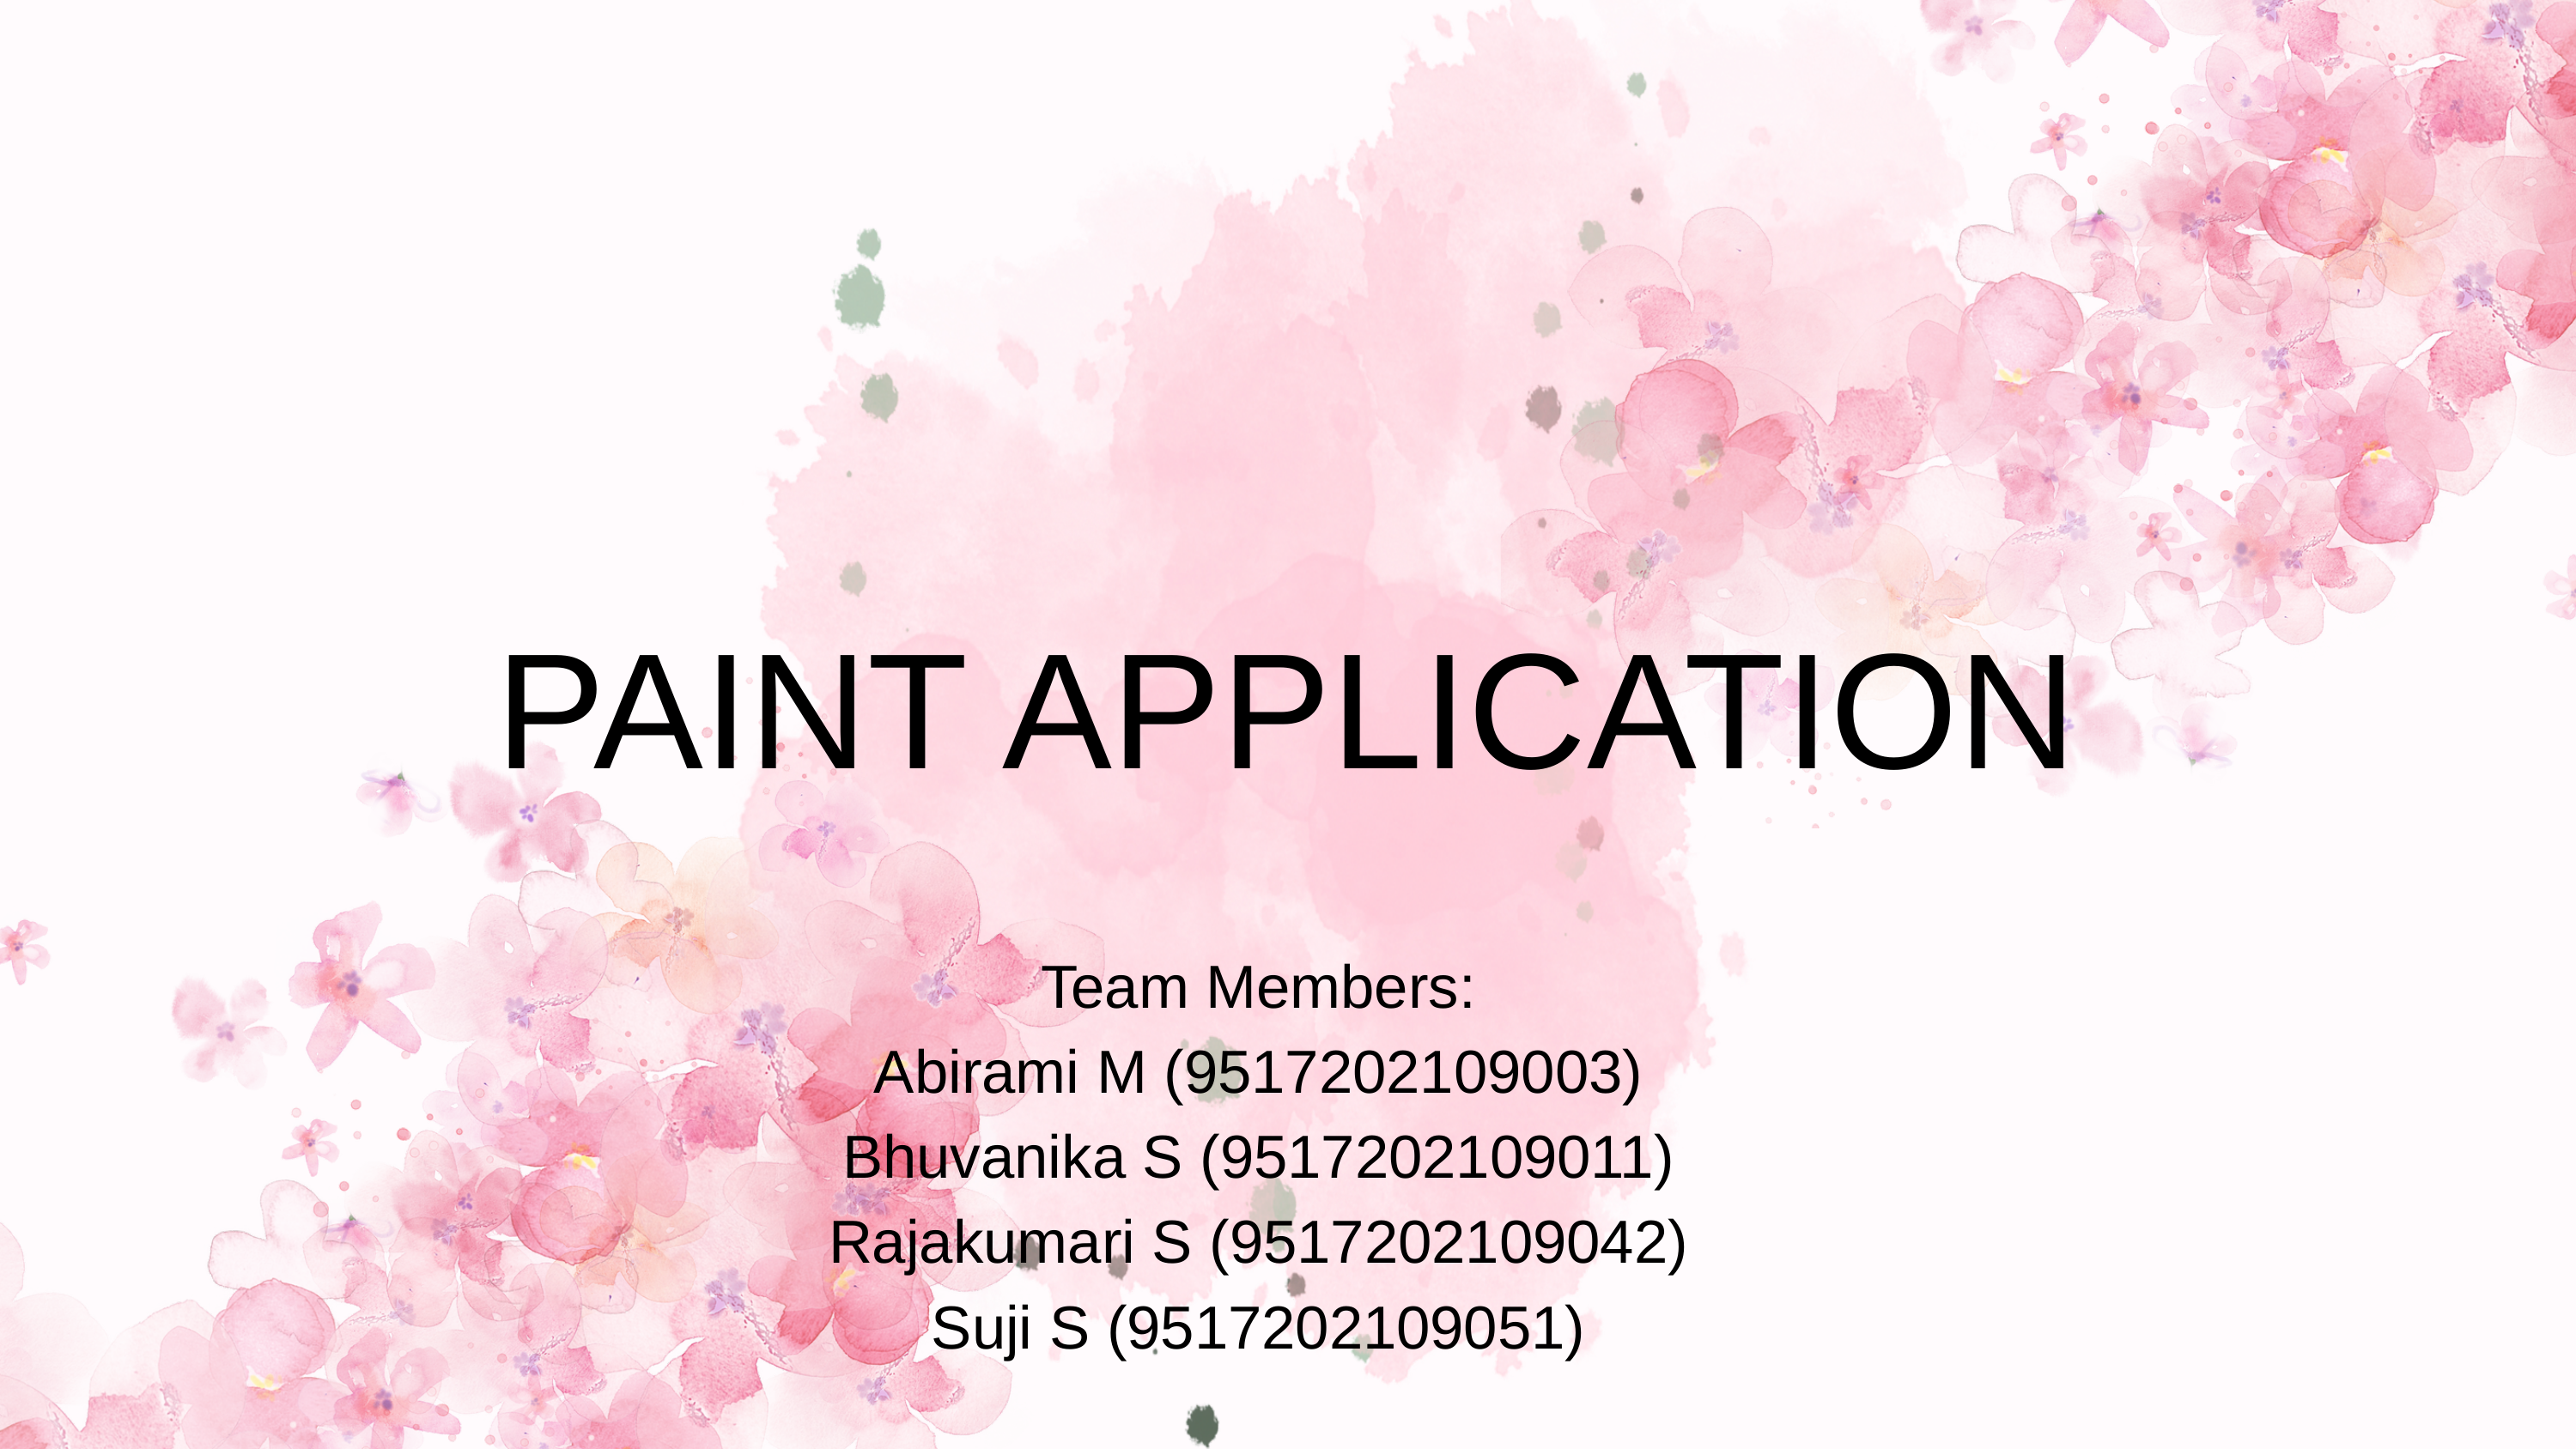

PAINT APPLICATION

Team Members:
Abirami M (9517202109003)
Bhuvanika S (9517202109011)
Rajakumari S (9517202109042)
Suji S (9517202109051)